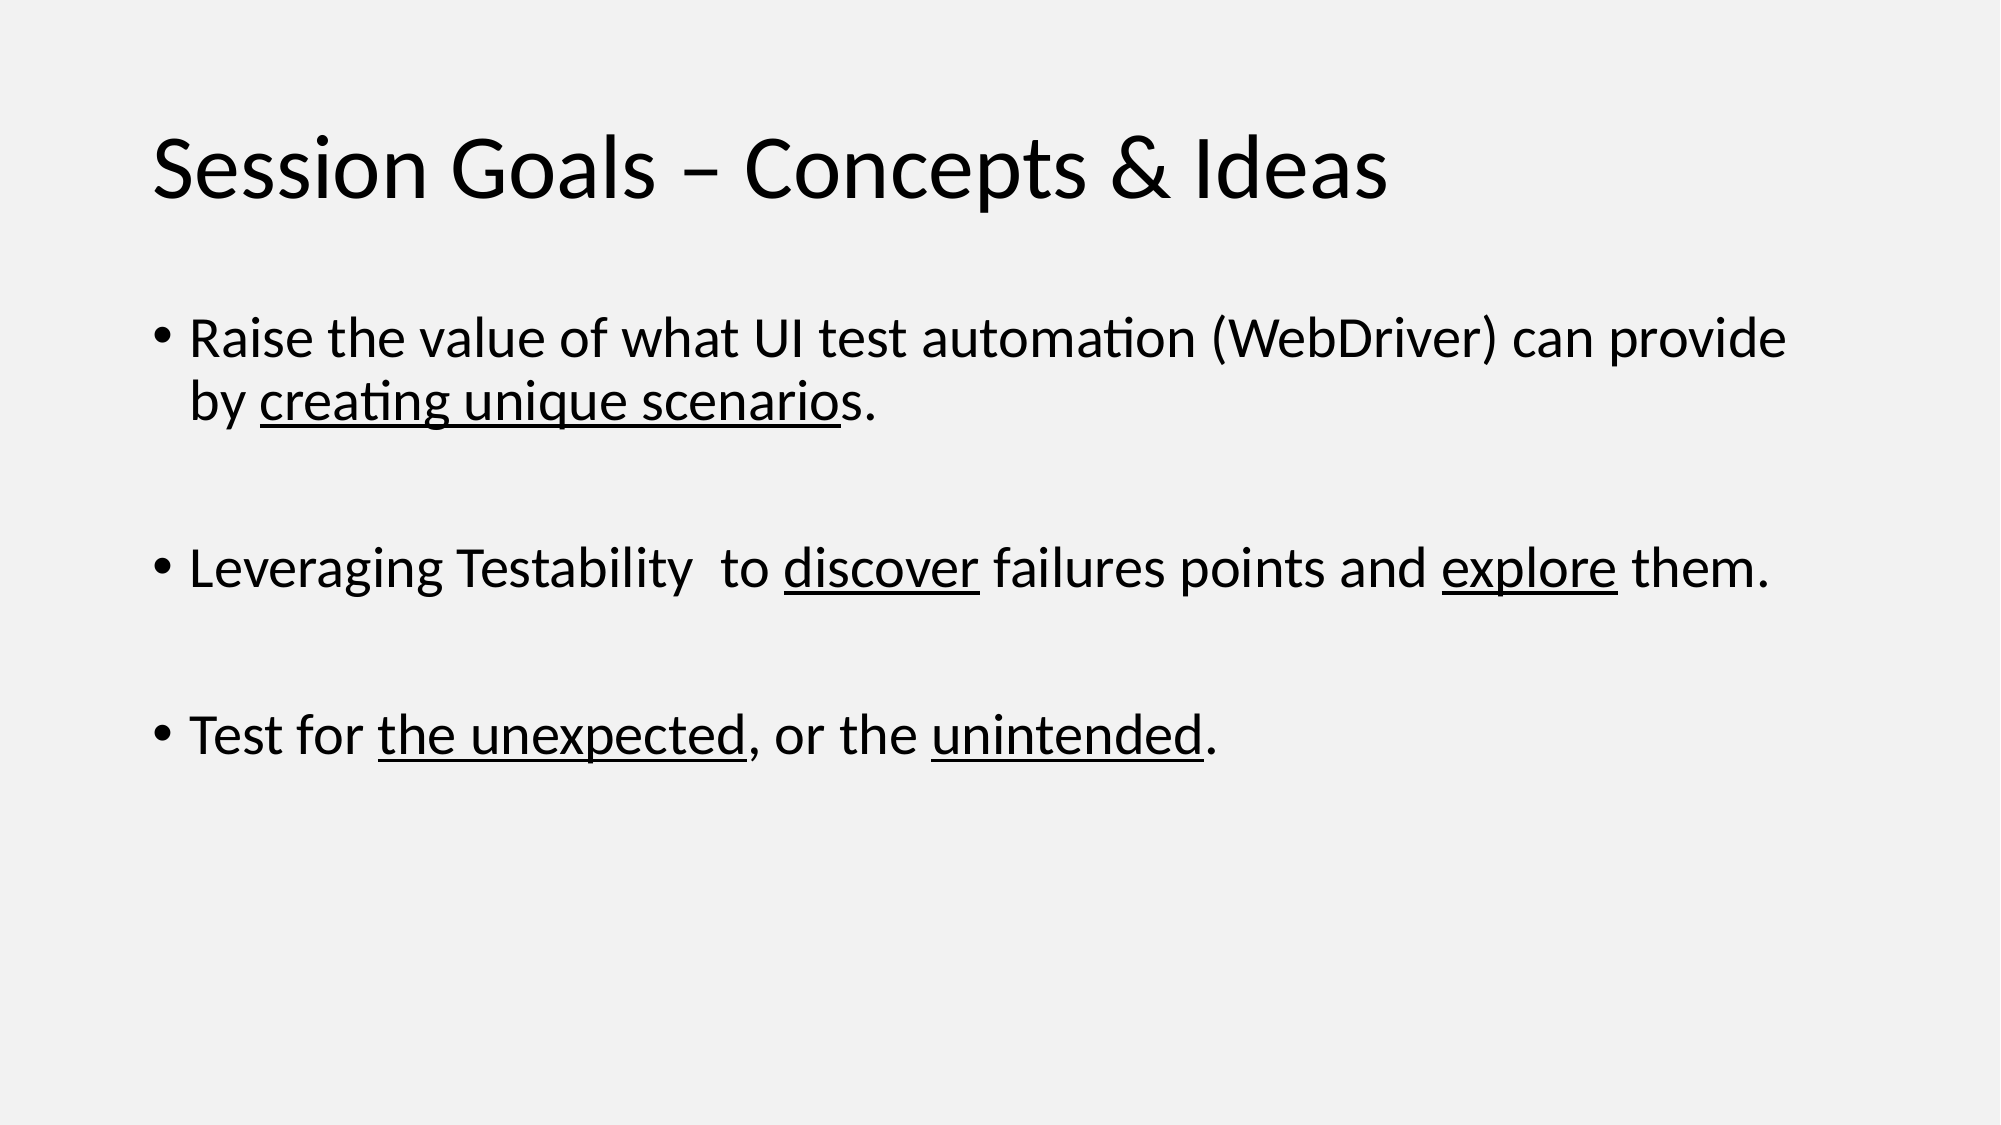

# Session Goals – Concepts & Ideas
Raise the value of what UI test automation (WebDriver) can provide by creating unique scenarios.

Leveraging Testability  to discover failures points and explore them.

Test for the unexpected, or the unintended.